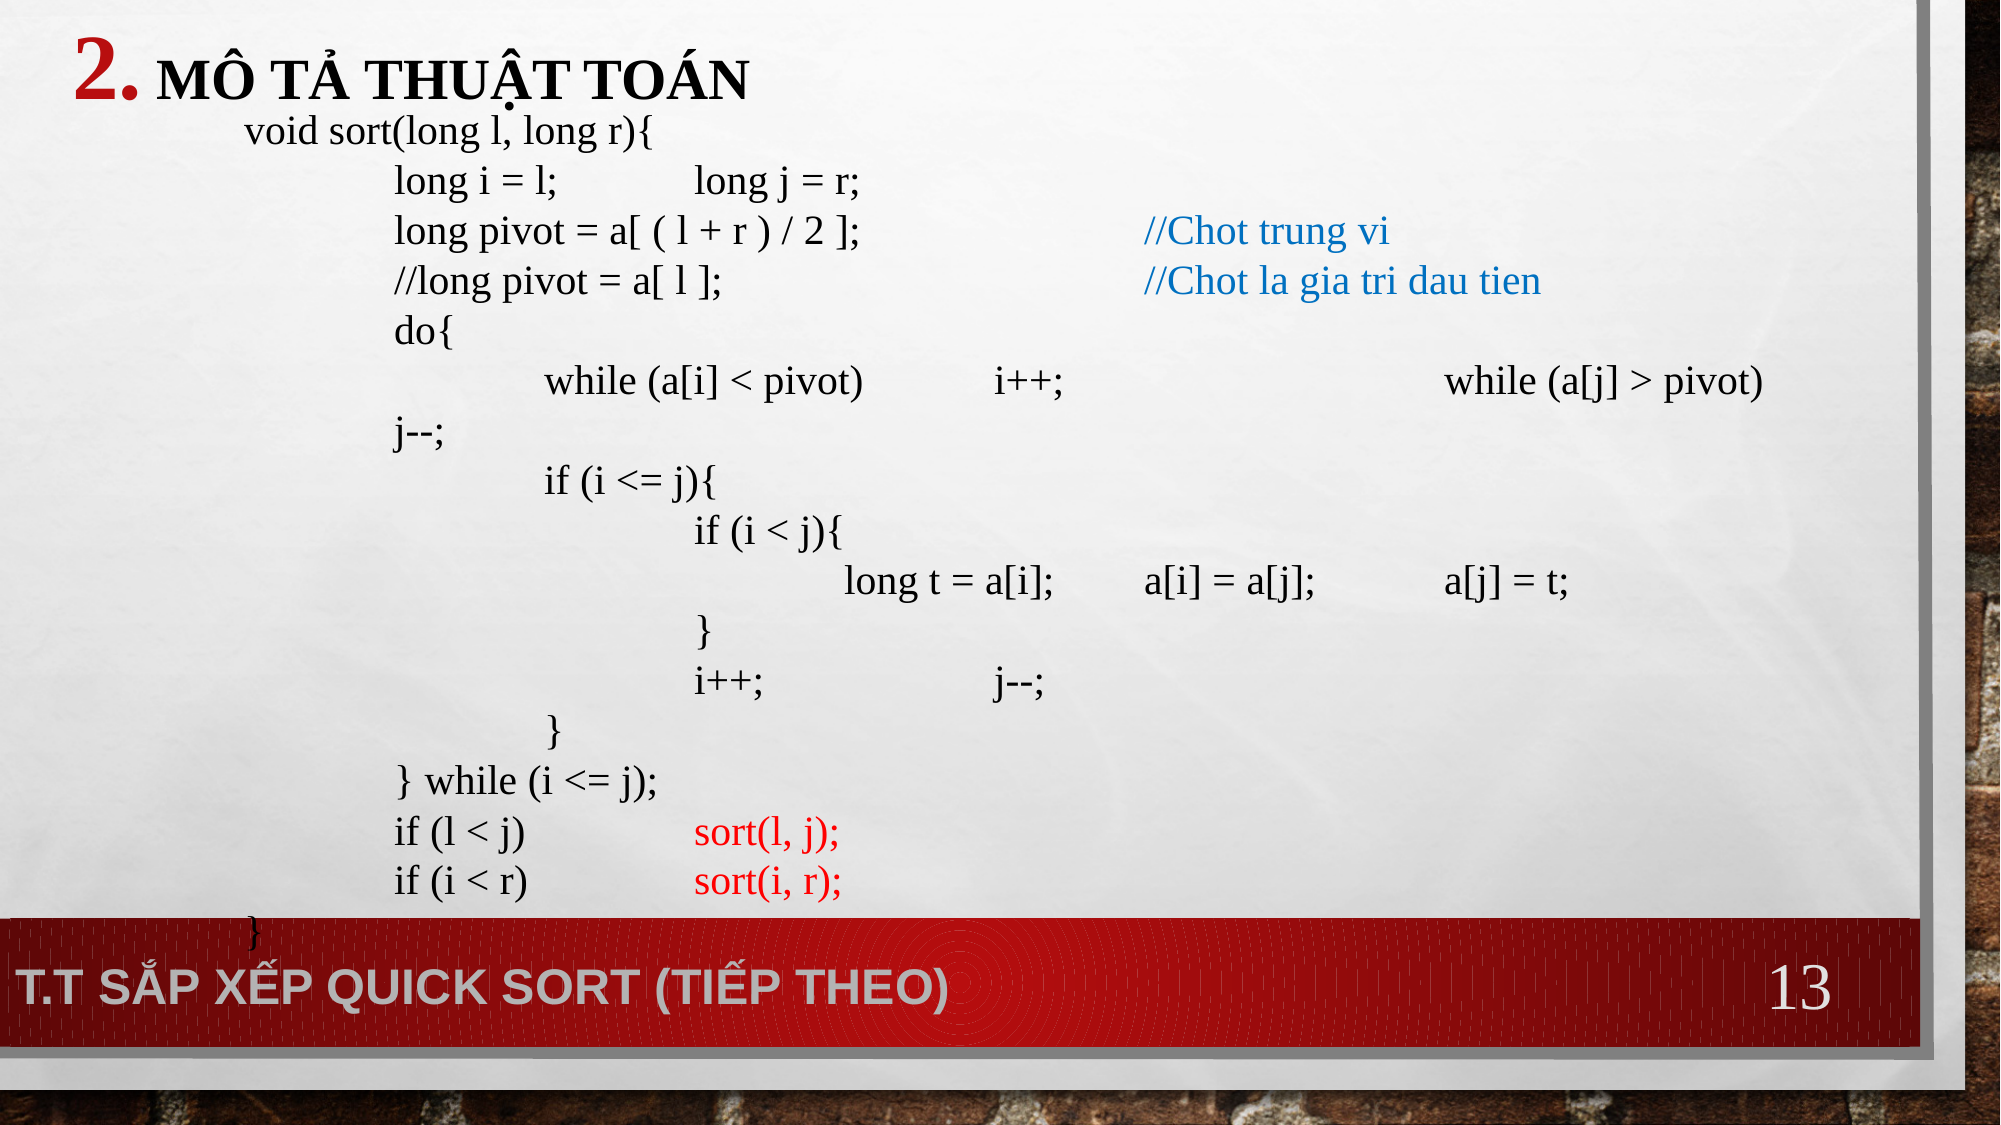

Mô tả thuật toán
void sort(long l, long r){
	long i = l; 	long j = r;
	long pivot = a[ ( l + r ) / 2 ];		//Chot trung vi
	//long pivot = a[ l ]; 			//Chot la gia tri dau tien
	do{
		while (a[i] < pivot)	i++;			while (a[j] > pivot)	j--;
		if (i <= j){
			if (i < j){
				long t = a[i]; 	a[i] = a[j]; 	a[j] = t;
			}
			i++;		j--;
		}
	} while (i <= j);
	if (l < j)		sort(l, j);
	if (i < r)		sort(i, r);
}
13
T.t sắp xếp quick sort (tiếp theo)